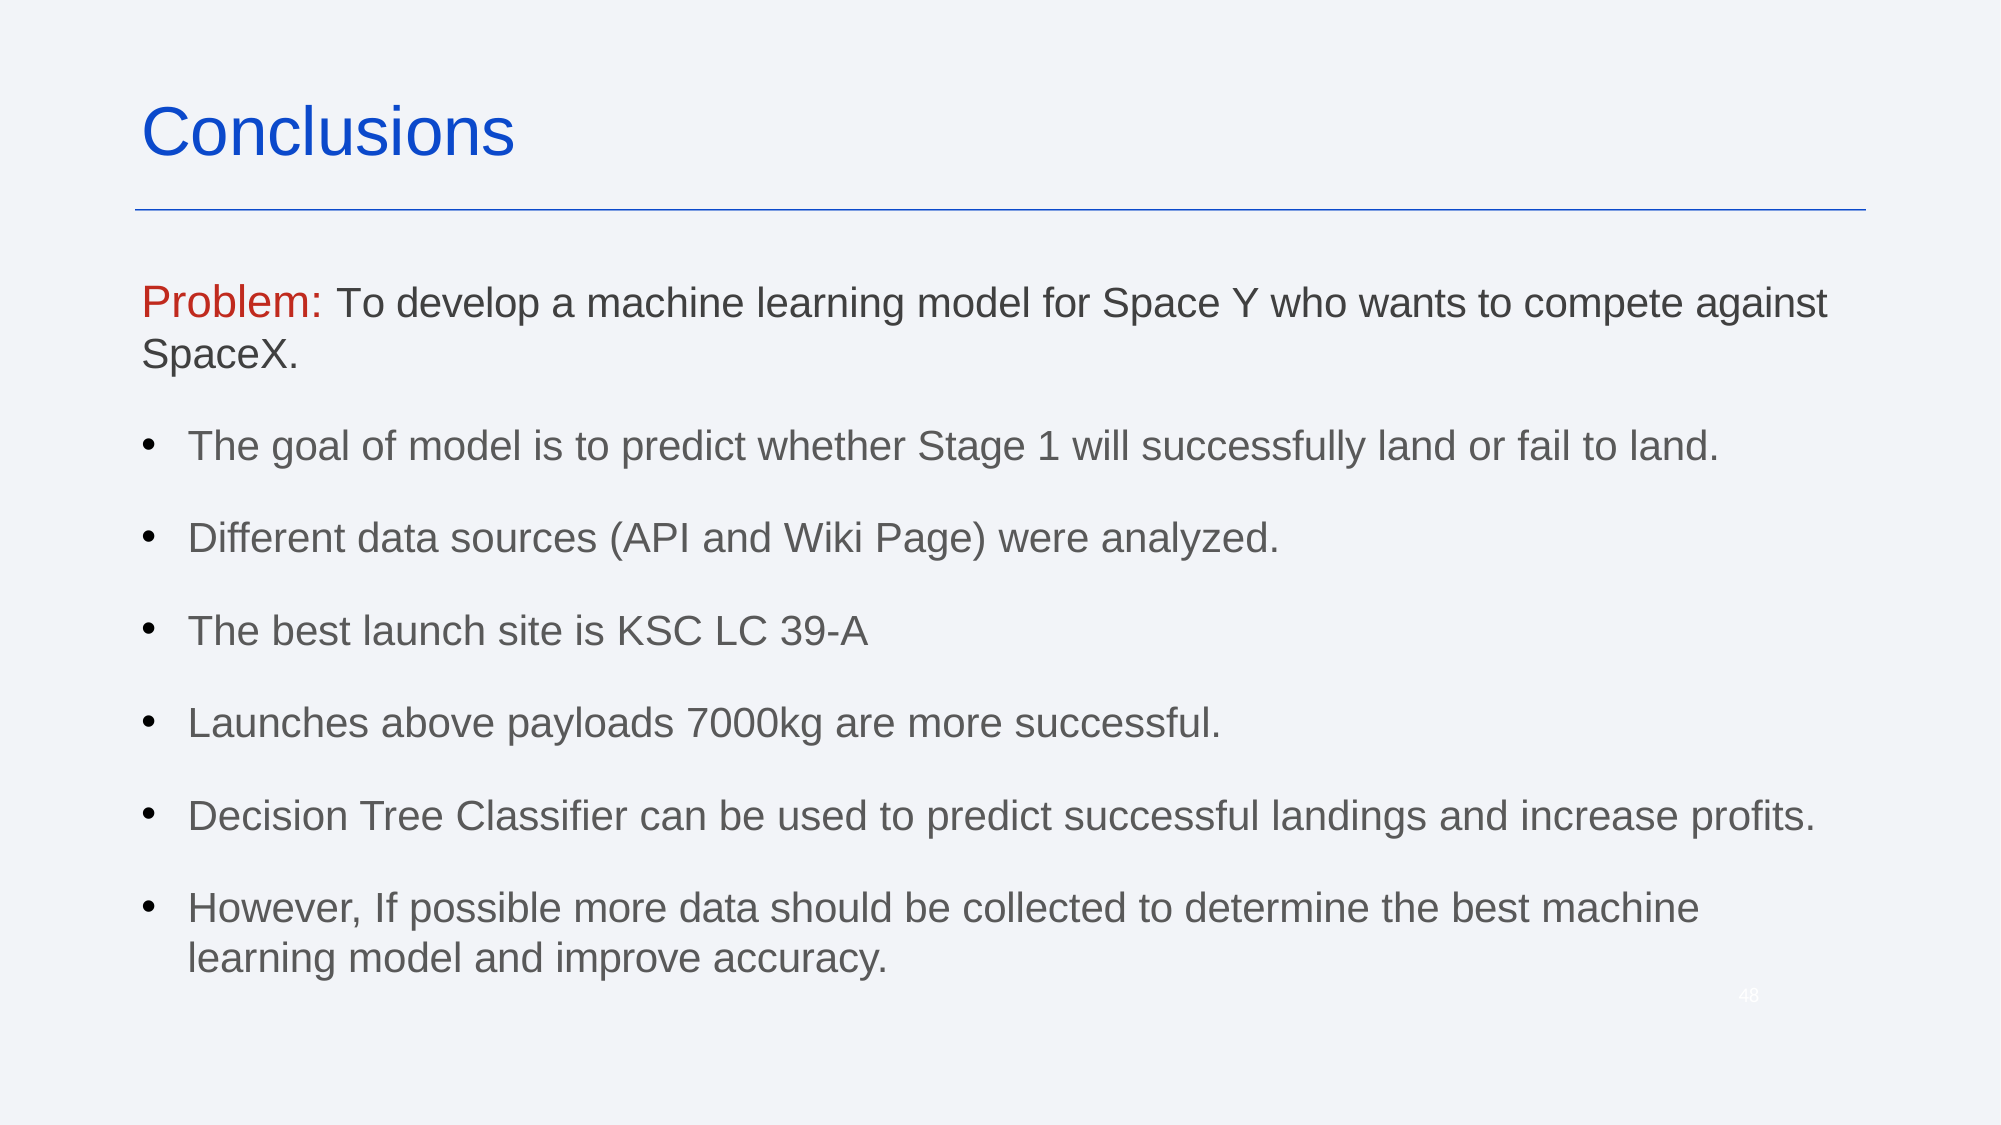

Conclusions
Problem: To develop a machine learning model for Space Y who wants to compete against SpaceX.
The goal of model is to predict whether Stage 1 will successfully land or fail to land.
Different data sources (API and Wiki Page) were analyzed.
The best launch site is KSC LC 39-A
Launches above payloads 7000kg are more successful.
Decision Tree Classifier can be used to predict successful landings and increase profits.
However, If possible more data should be collected to determine the best machine learning model and improve accuracy.

48